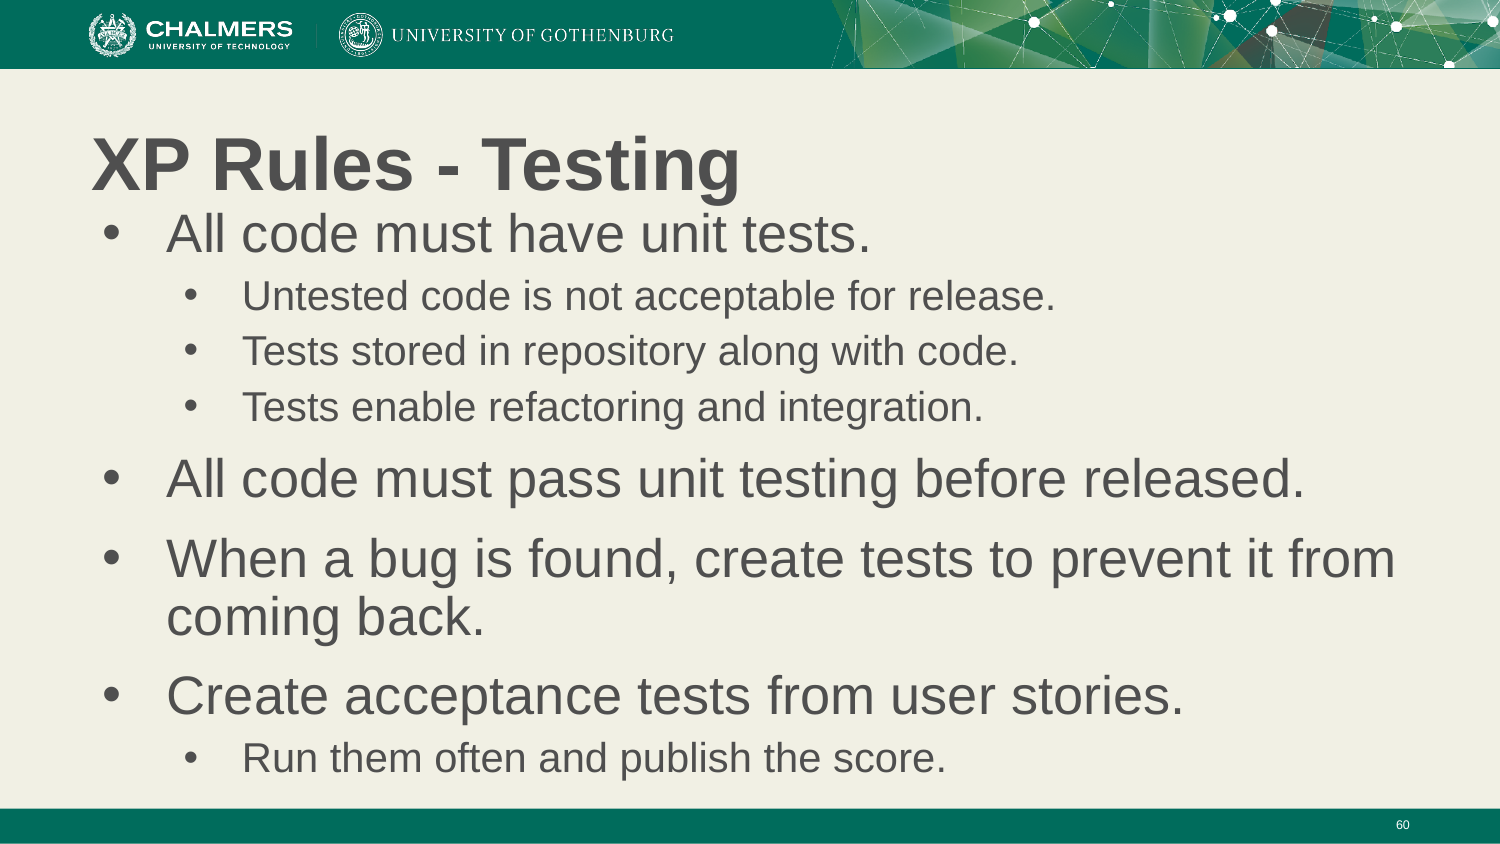

# XP Rules - Testing
All code must have unit tests.
Untested code is not acceptable for release.
Tests stored in repository along with code.
Tests enable refactoring and integration.
All code must pass unit testing before released.
When a bug is found, create tests to prevent it from coming back.
Create acceptance tests from user stories.
Run them often and publish the score.
60